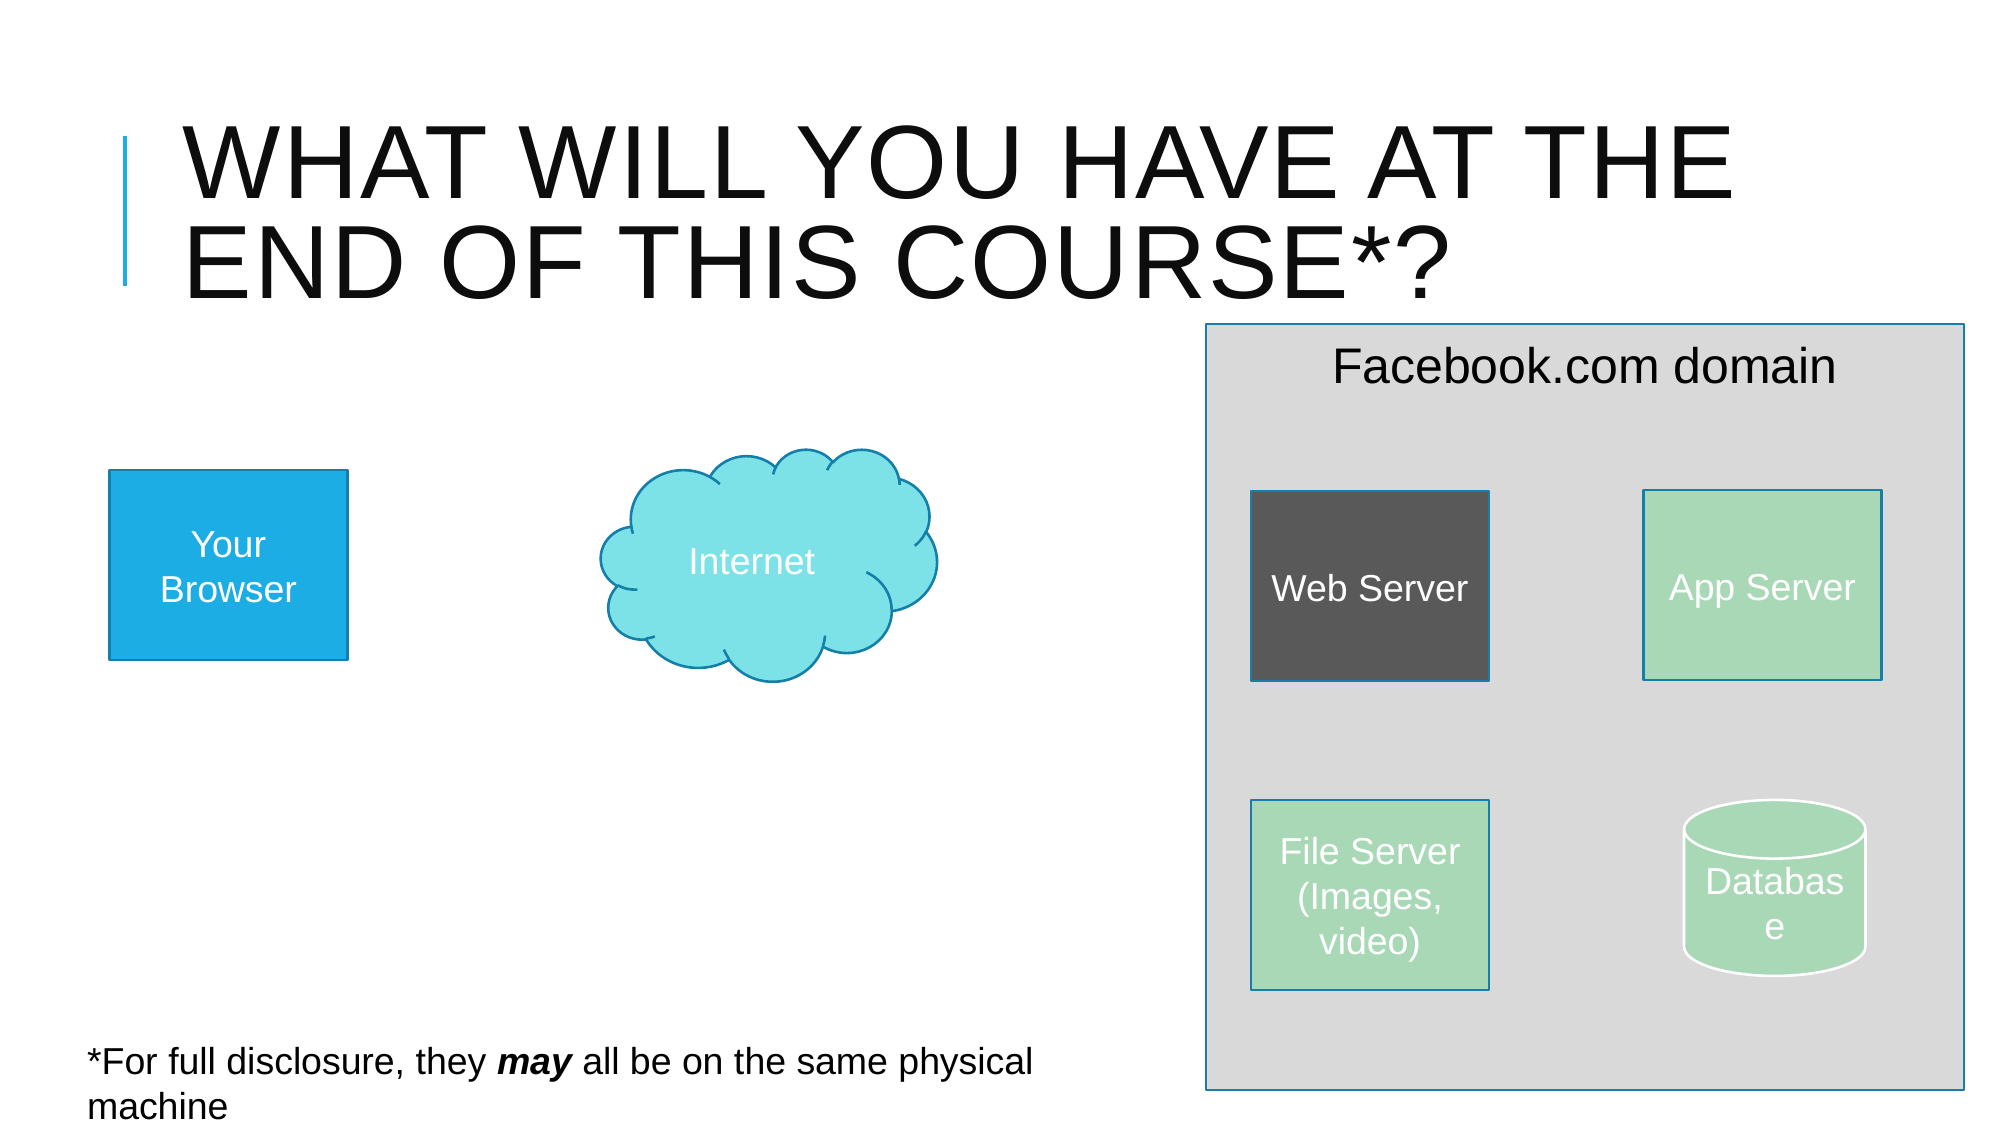

# What Will you have at the end of this course*?

Facebook.com domain

Internet
Your Browser
App Server
Web Server
File Server
(Images, video)
Database
*For full disclosure, they may all be on the same physical machine